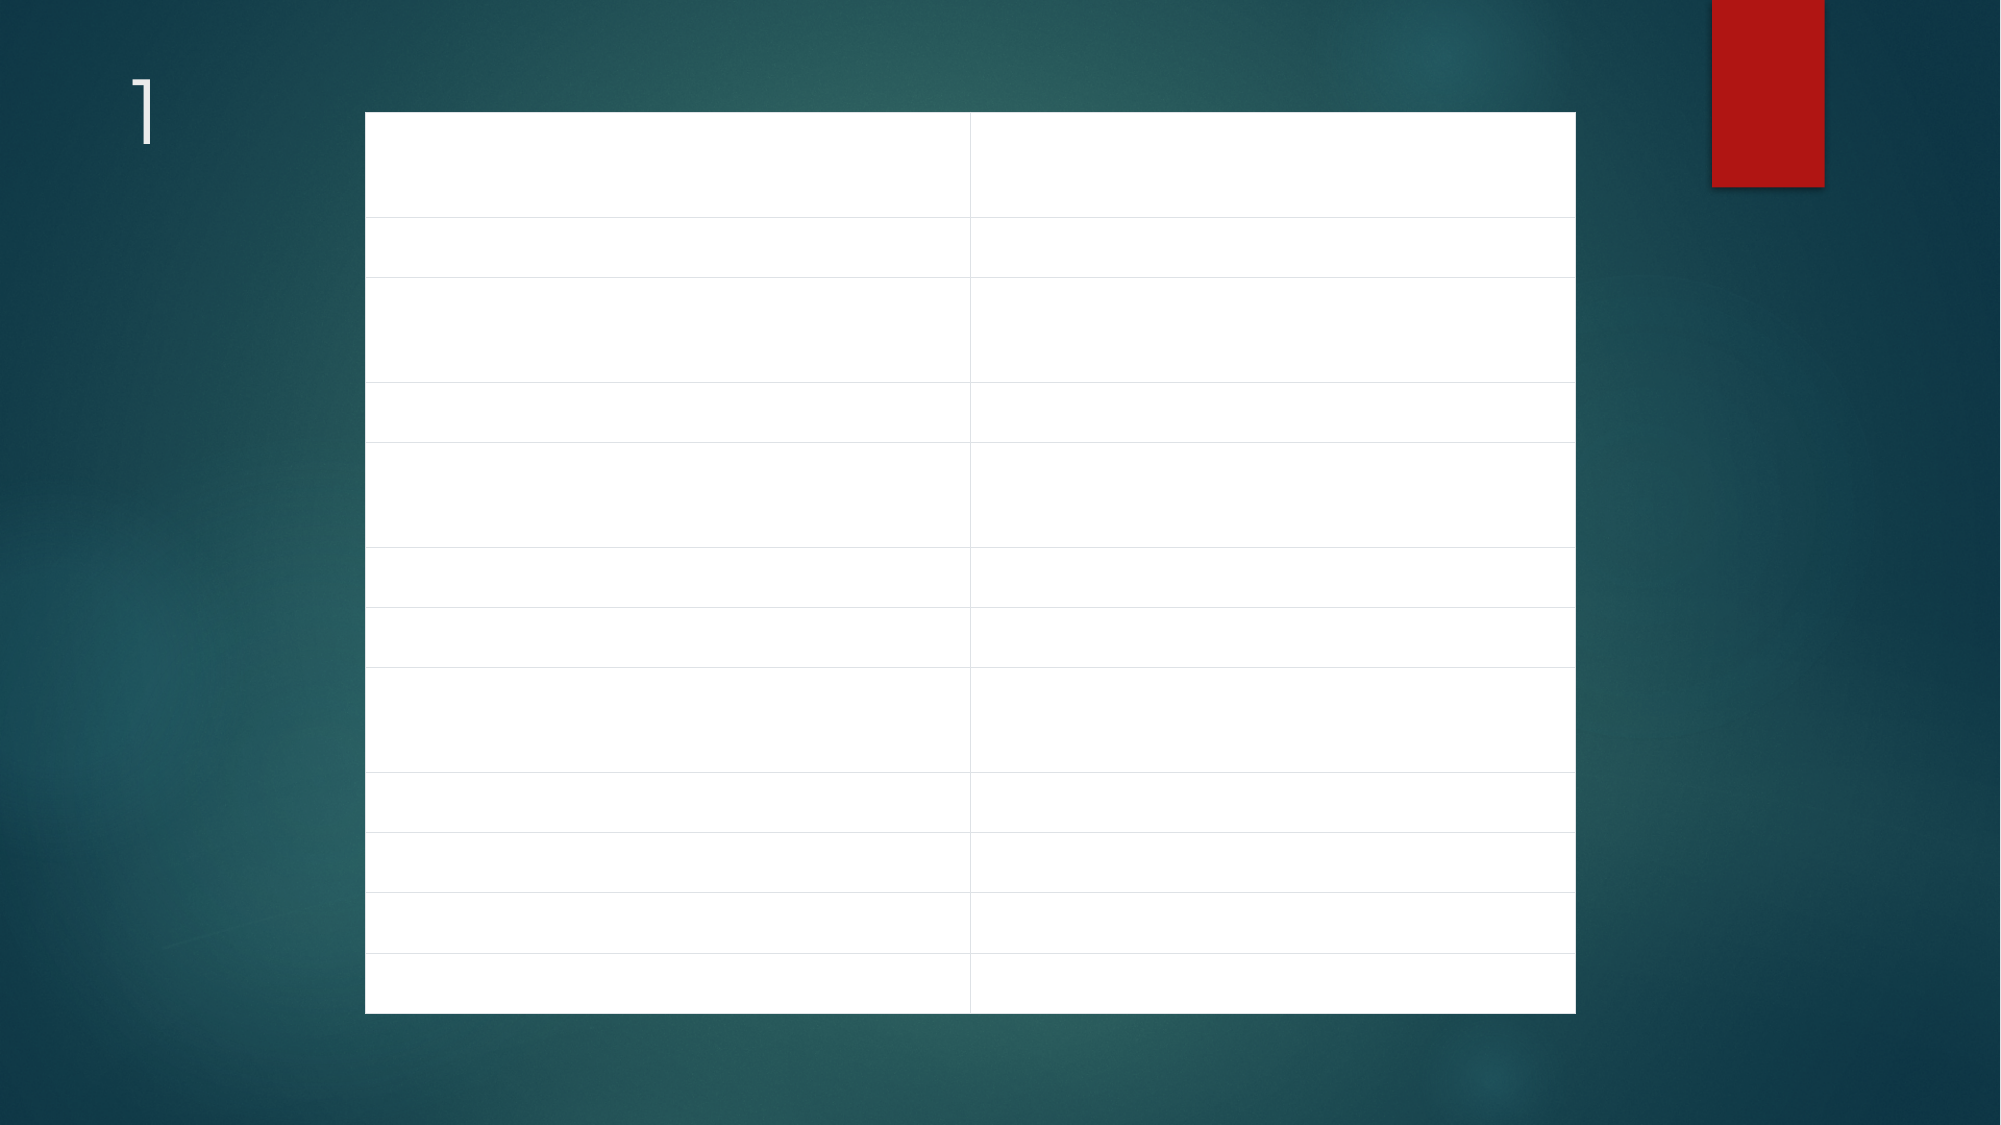

# 1
| Microcontroller | ATmega328P – 8 bit AVR family microcontroller |
| --- | --- |
| Operating Voltage | 5V |
| Recommended Input Voltage for Vin pin | 7-12V |
| Analog Input Pins | 6 (A0 – A5) |
| Digital I/O Pins | 14 (Out of which 6 provide PWM output) |
| DC Current on I/O Pins | 40 mA |
| DC Current on 3.3V Pin | 50 mA |
| Flash Memory | 32 KB (2 KB is used for Bootloader) |
| SRAM | 2 KB |
| EEPROM | 1 KB |
| Frequency (Clock Speed) | 16 MHz |
| Communication | IIC, SPI, USART |